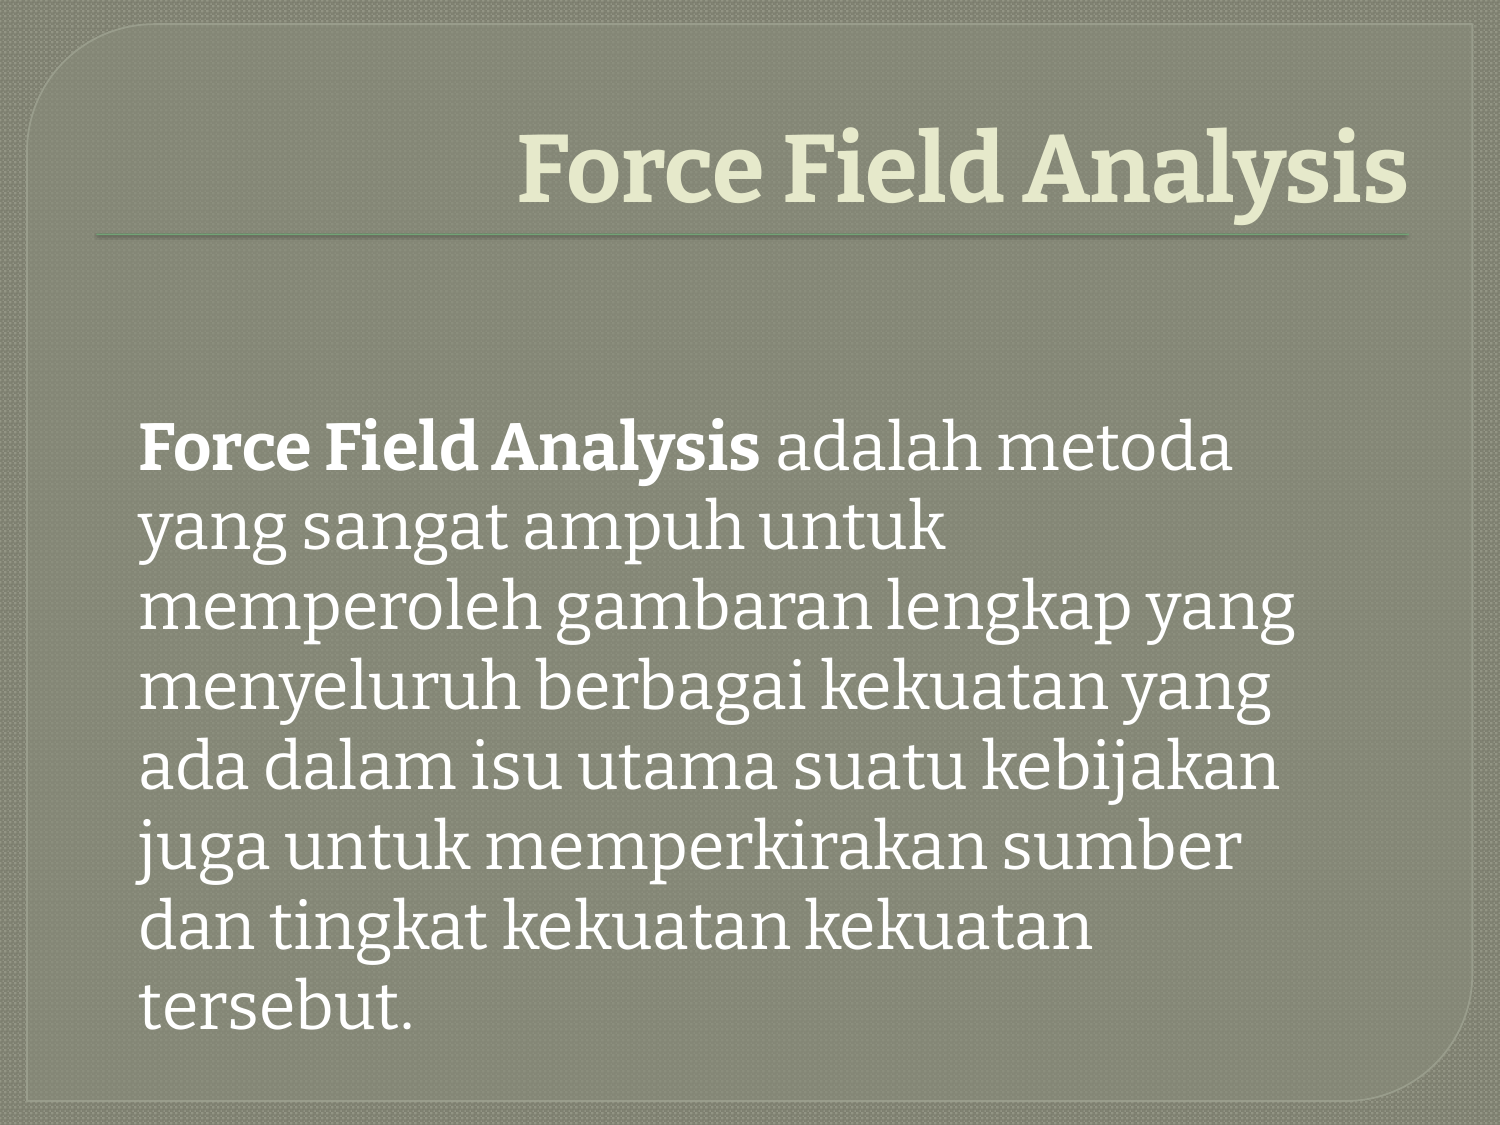

# Force Field Analysis
Force Field Analysis adalah metoda yang sangat ampuh untuk memperoleh gambaran lengkap yang menyeluruh berbagai kekuatan yang ada dalam isu utama suatu kebijakan juga untuk memperkirakan sumber dan tingkat kekuatan kekuatan tersebut.